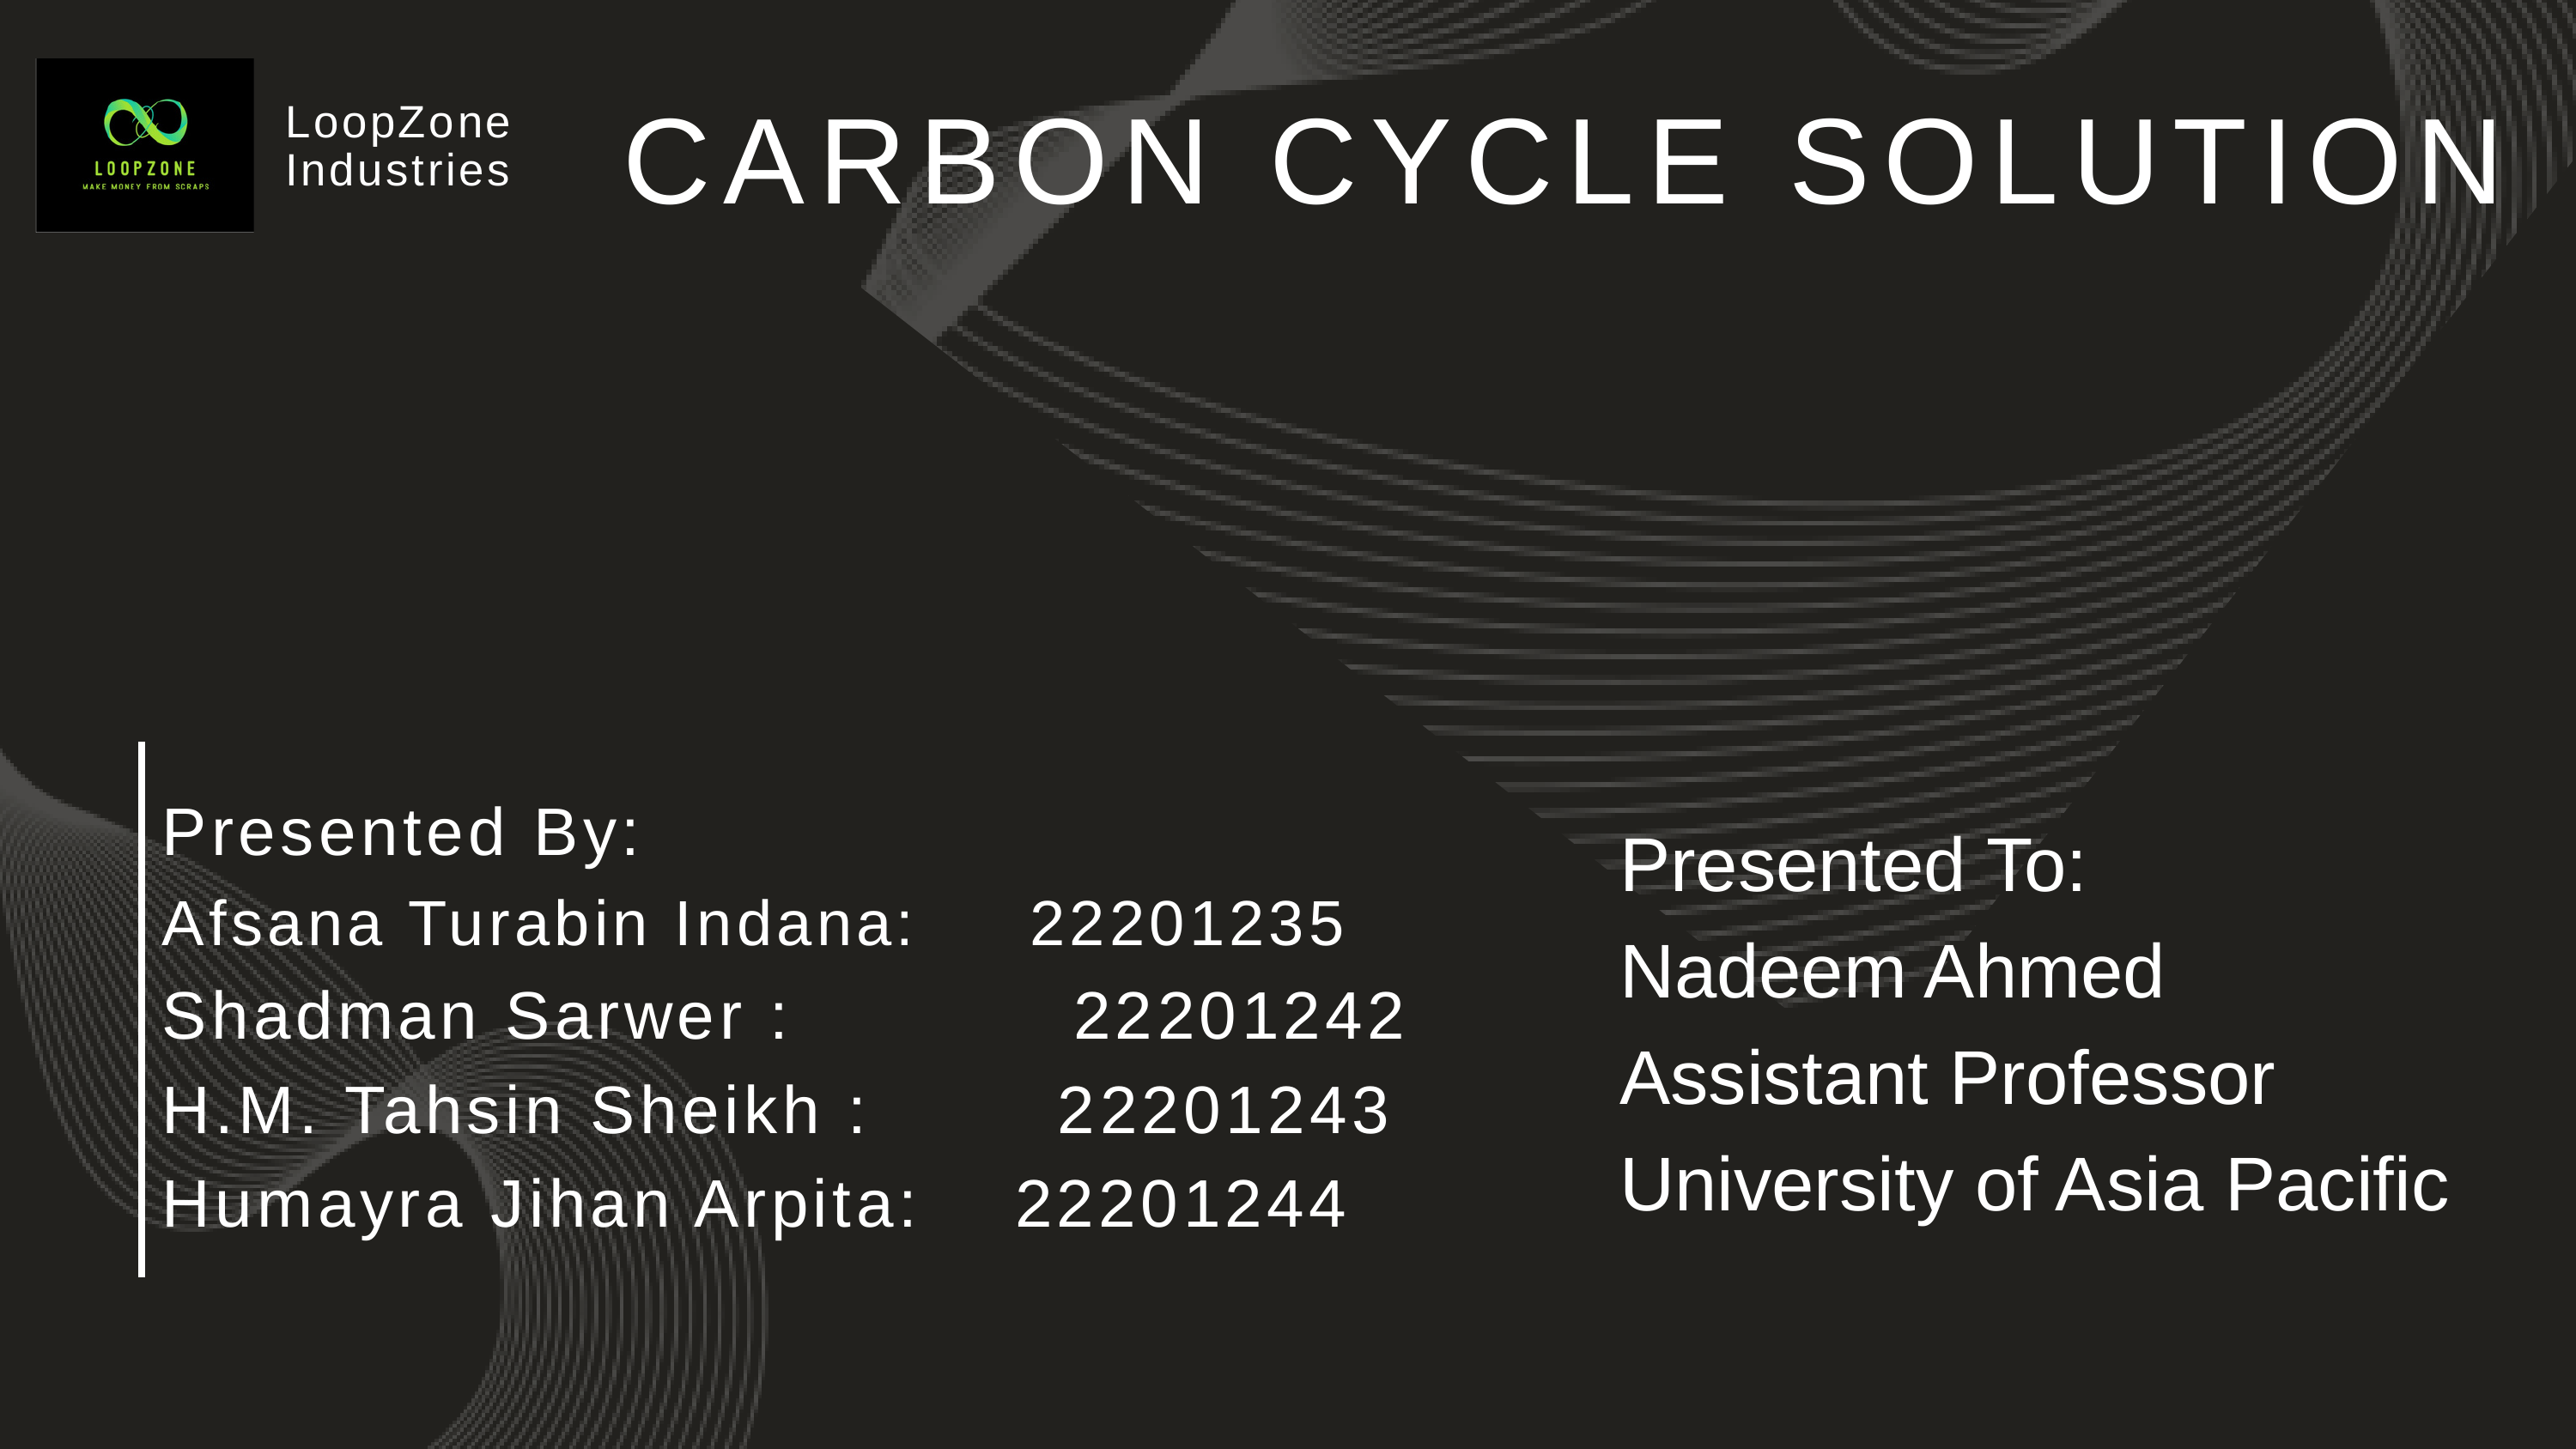

CARBON CYCLE SOLUTION

LoopZone Industries

Presented By:
Afsana Turabin Indana:     22201235
Shadman Sarwer :            22201242
H.M. Tahsin Sheikh :        22201243
Humayra Jihan Arpita:    22201244
Presented To:
Nadeem Ahmed
Assistant Professor
University of Asia Pacific